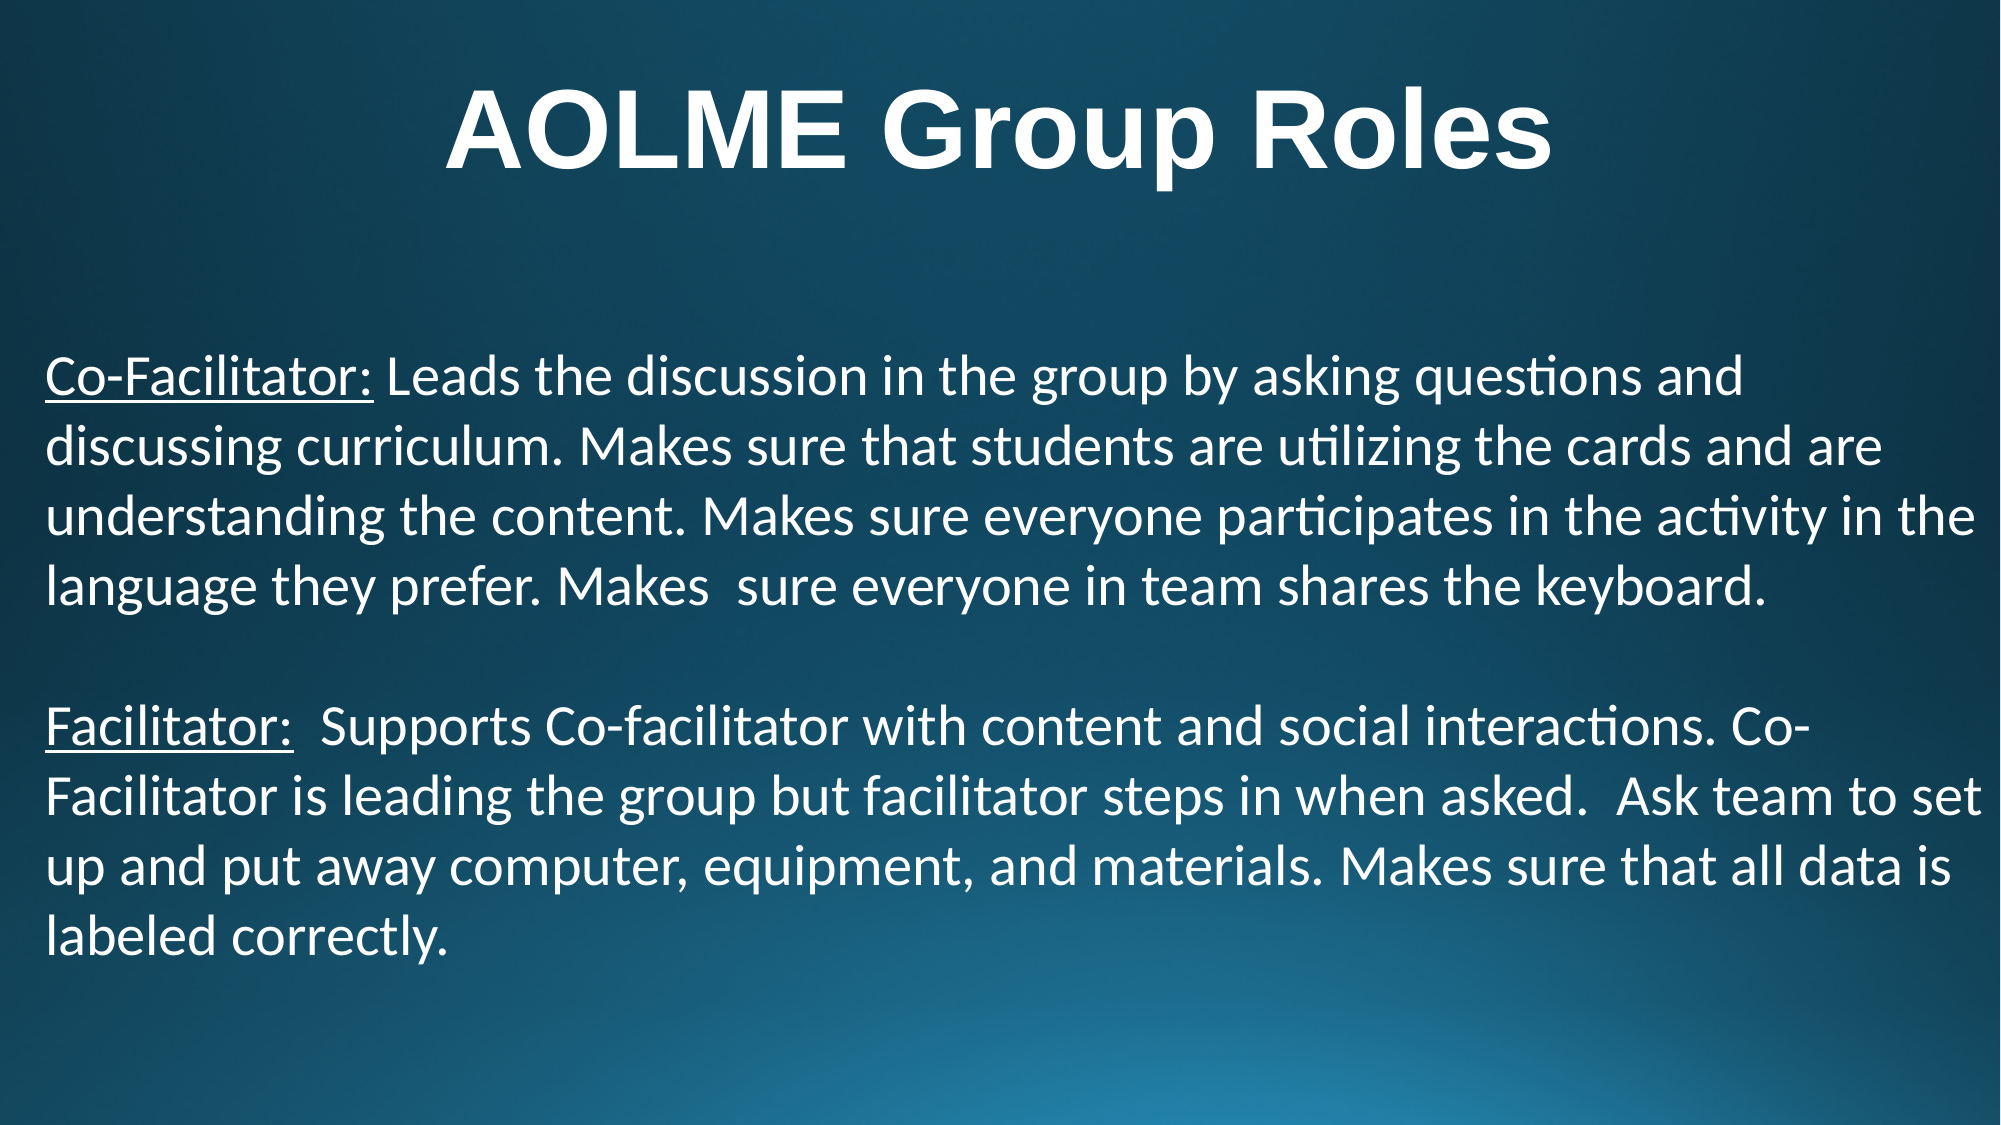

# AOLME Group Roles

Co-Facilitator: Leads the discussion in the group by asking questions and discussing curriculum. Makes sure that students are utilizing the cards and are understanding the content. Makes sure everyone participates in the activity in the language they prefer. Makes  sure everyone in team shares the keyboard.

Facilitator:  Supports Co-facilitator with content and social interactions. Co-Facilitator is leading the group but facilitator steps in when asked.  Ask team to set up and put away computer, equipment, and materials. Makes sure that all data is labeled correctly.